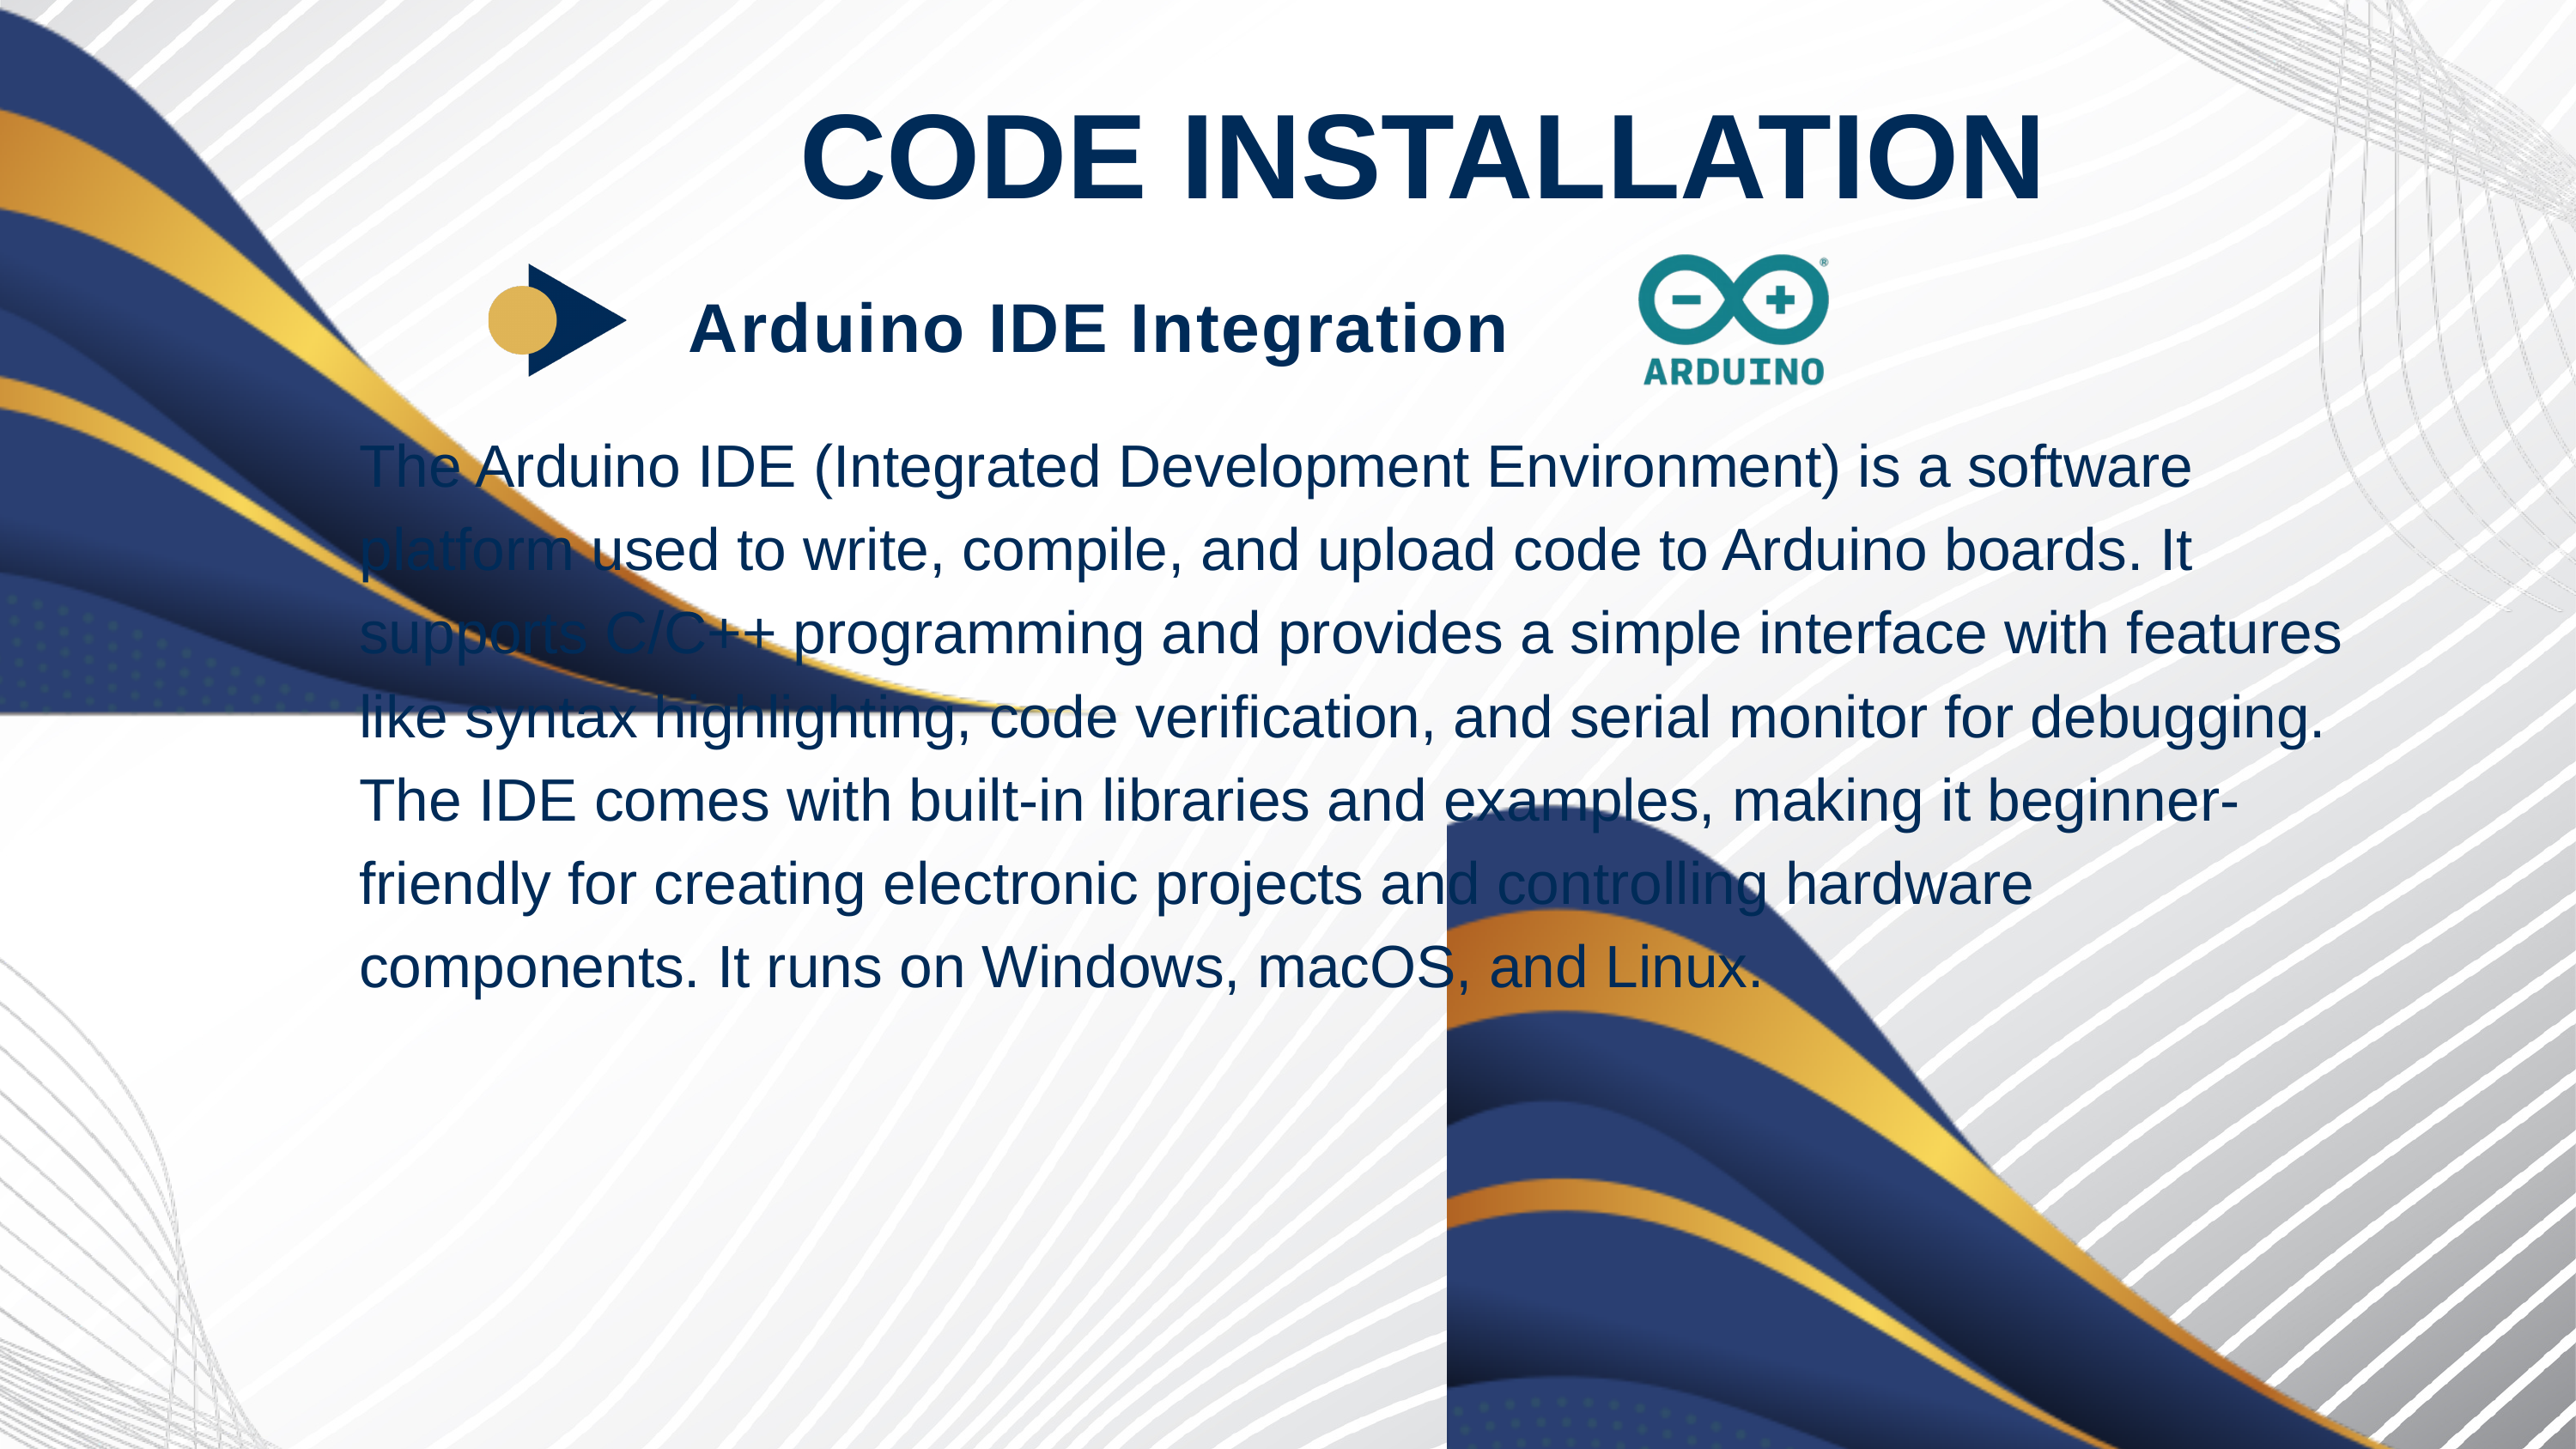

CODE INSTALLATION

Arduino IDE Integration
The Arduino IDE (Integrated Development Environment) is a software platform used to write, compile, and upload code to Arduino boards. It supports C/C++ programming and provides a simple interface with features like syntax highlighting, code verification, and serial monitor for debugging. The IDE comes with built-in libraries and examples, making it beginner-friendly for creating electronic projects and controlling hardware components. It runs on Windows, macOS, and Linux.